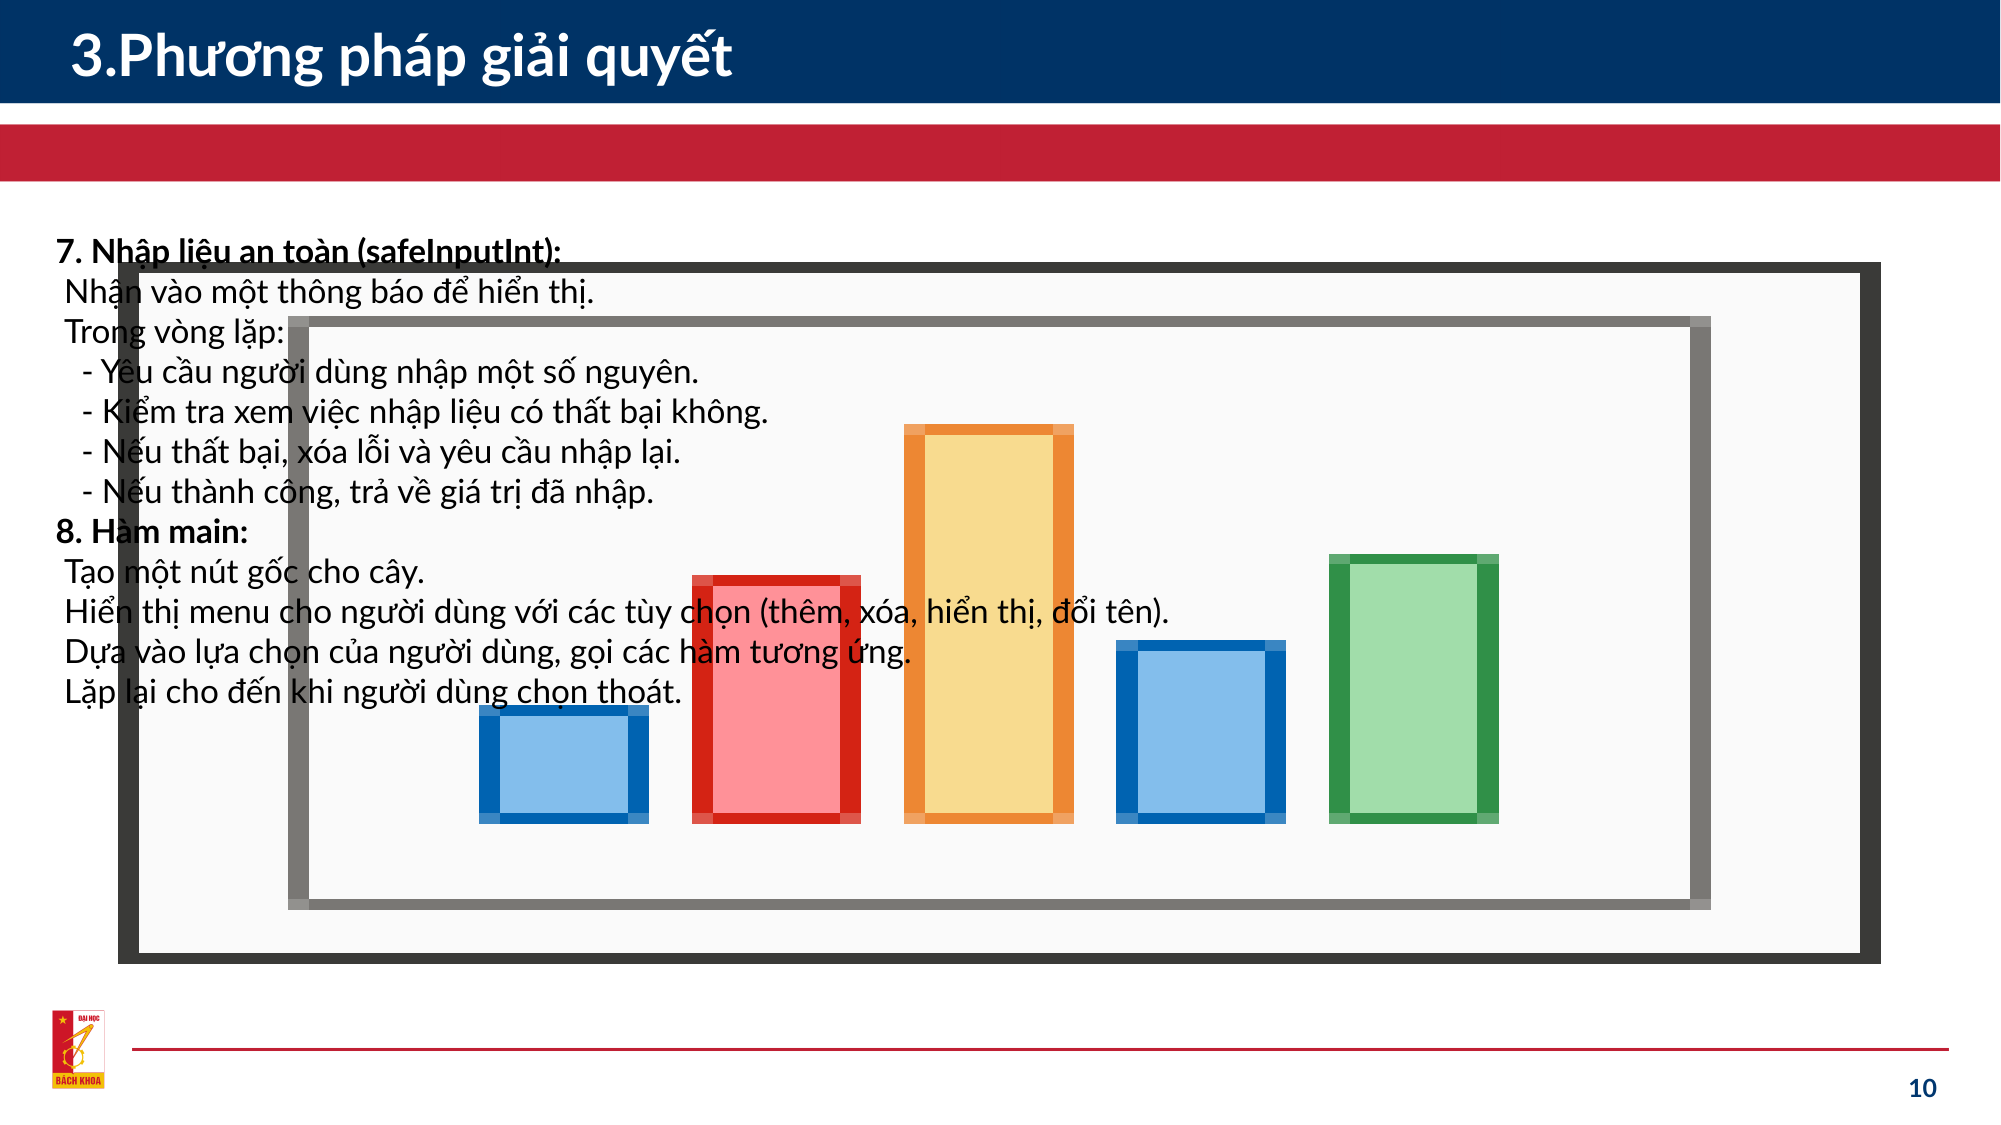

# 3.Phương pháp giải quyết
7. Nhập liệu an toàn (safeInputInt):
 Nhận vào một thông báo để hiển thị.
 Trong vòng lặp:
   - Yêu cầu người dùng nhập một số nguyên.
   - Kiểm tra xem việc nhập liệu có thất bại không.
   - Nếu thất bại, xóa lỗi và yêu cầu nhập lại.
   - Nếu thành công, trả về giá trị đã nhập.
8. Hàm main:
 Tạo một nút gốc cho cây.
 Hiển thị menu cho người dùng với các tùy chọn (thêm, xóa, hiển thị, đổi tên).
 Dựa vào lựa chọn của người dùng, gọi các hàm tương ứng.
 Lặp lại cho đến khi người dùng chọn thoát.
10